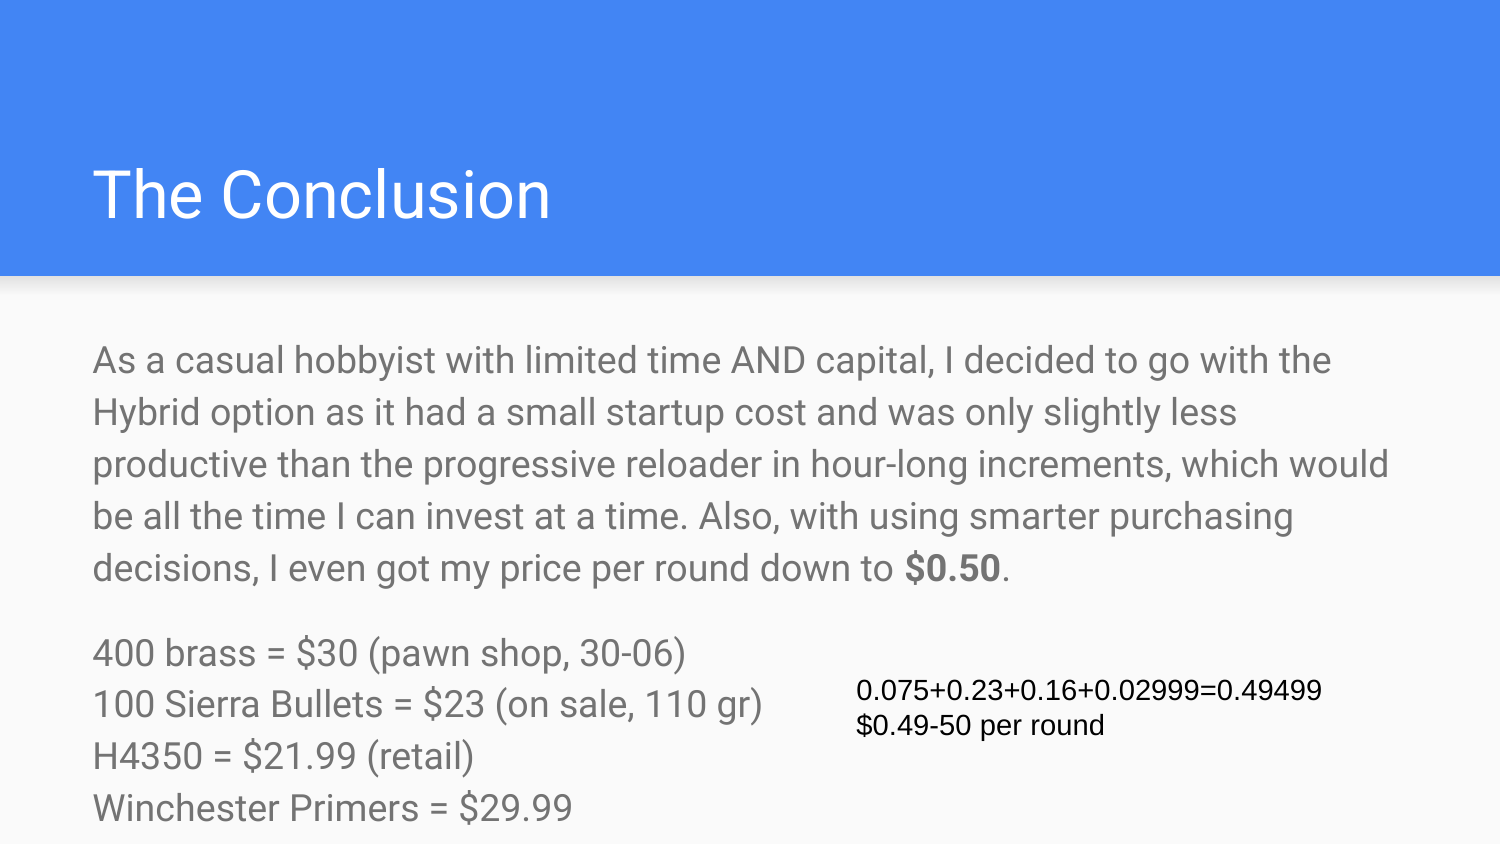

# The Conclusion
As a casual hobbyist with limited time AND capital, I decided to go with the Hybrid option as it had a small startup cost and was only slightly less productive than the progressive reloader in hour-long increments, which would be all the time I can invest at a time. Also, with using smarter purchasing decisions, I even got my price per round down to $0.50.
400 brass = $30 (pawn shop, 30-06)
100 Sierra Bullets = $23 (on sale, 110 gr)
H4350 = $21.99 (retail)
Winchester Primers = $29.99
0.075+0.23+0.16+0.02999=0.49499
$0.49-50 per round